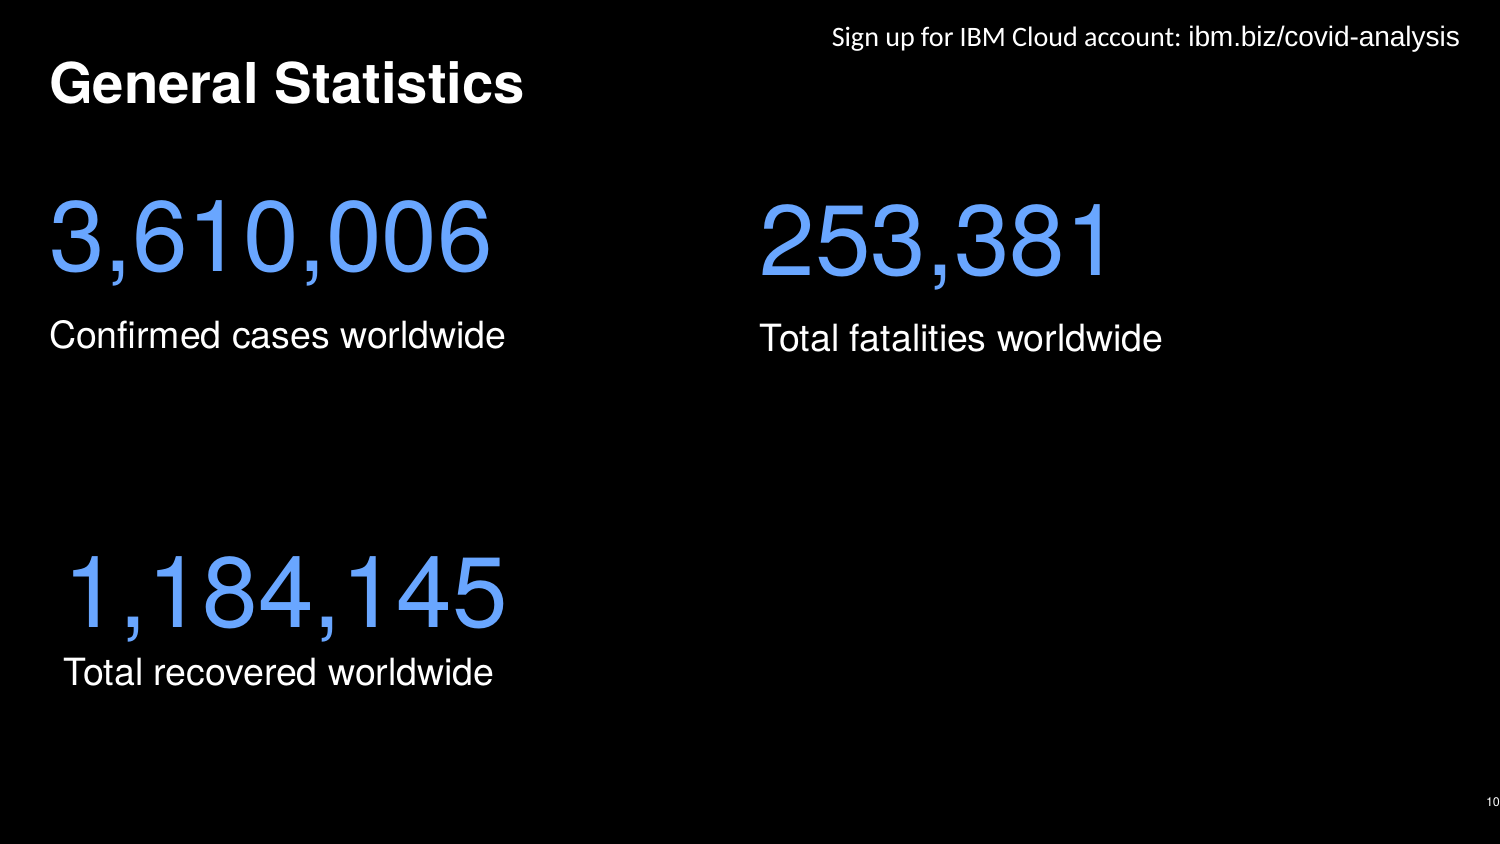

Sign up for IBM Cloud account: ibm.biz/covid-analysis

General Statistics
3,610,006
253,381
Confirmed cases worldwide
Total fatalities worldwide

1,184,145
Total recovered worldwide
10